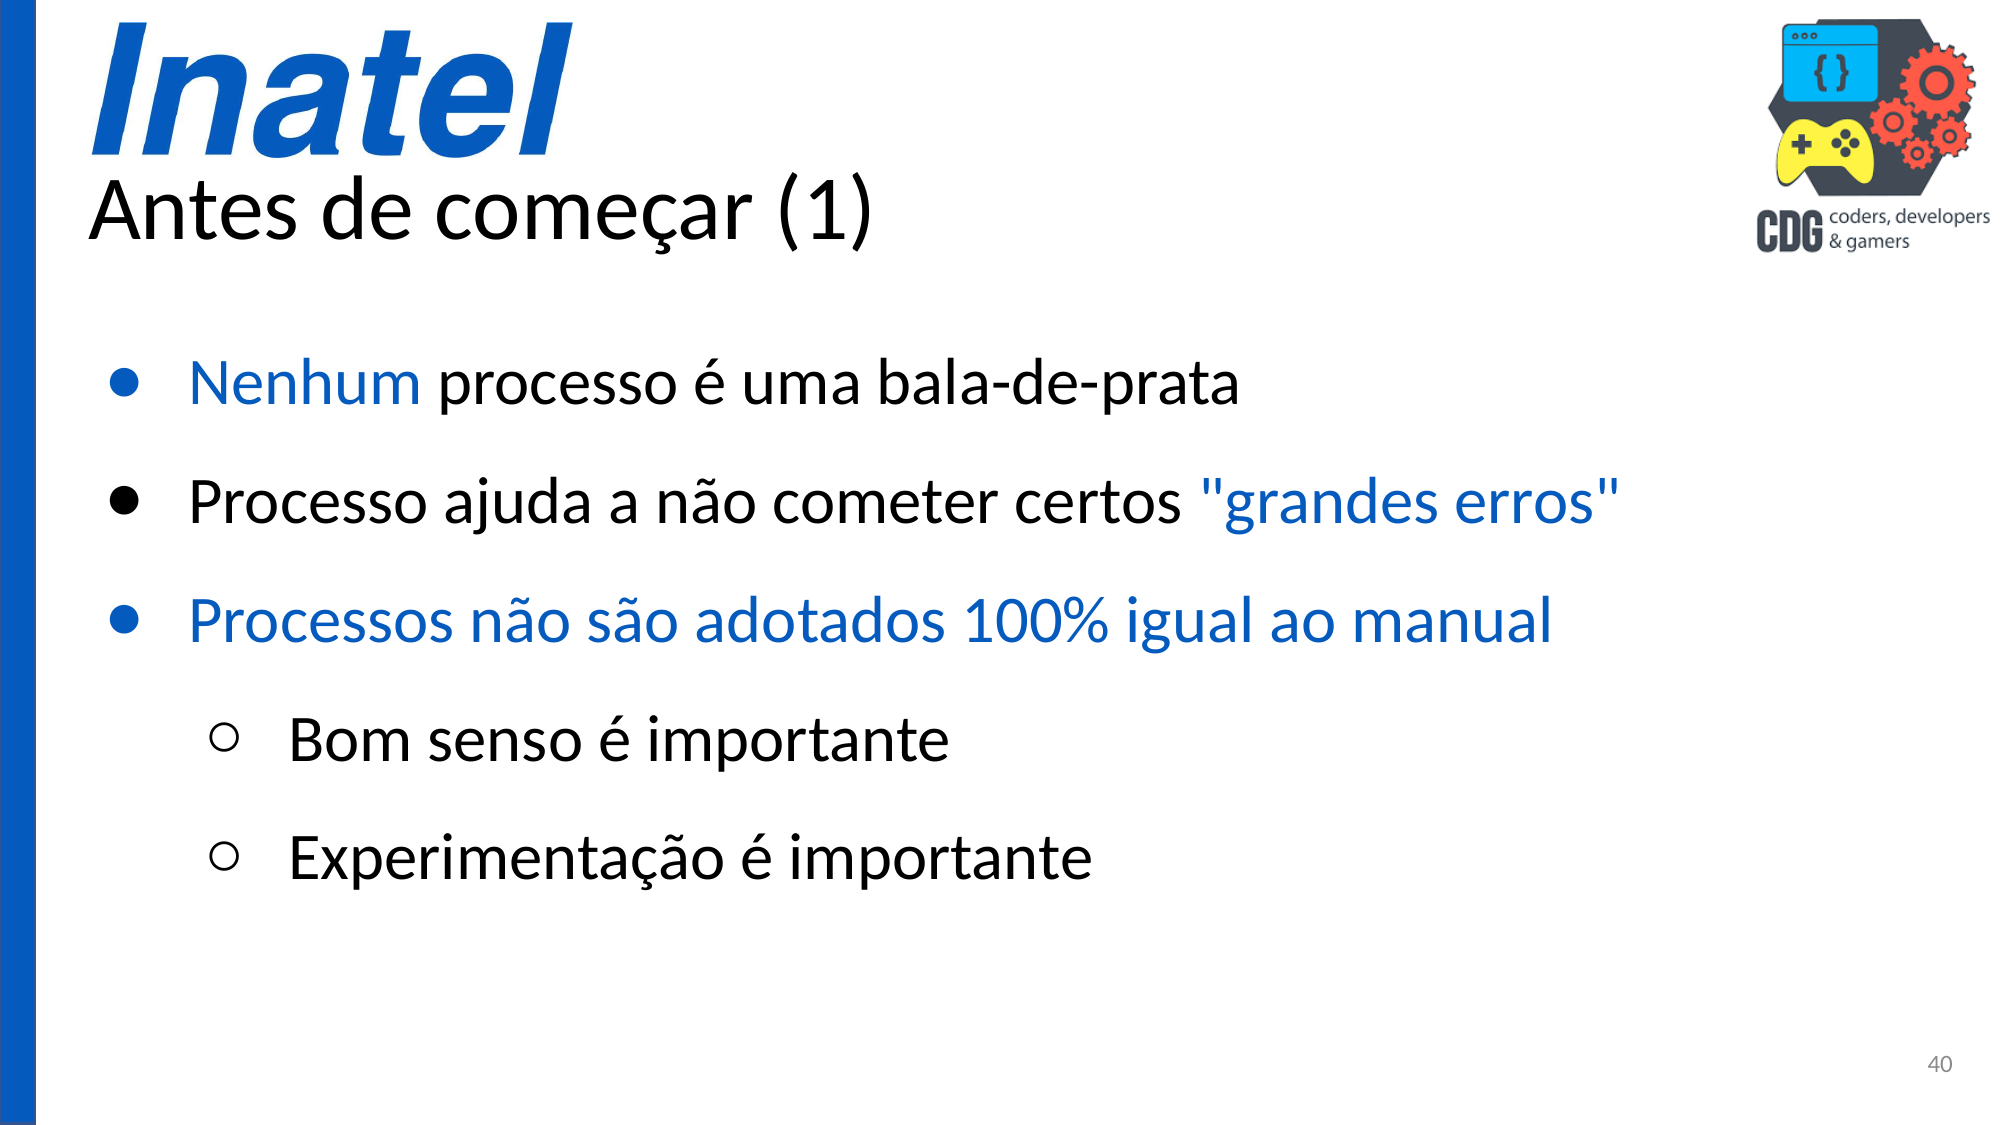

# Antes de começar (1)
Nenhum processo é uma bala-de-prata
Processo ajuda a não cometer certos "grandes erros"
Processos não são adotados 100% igual ao manual
Bom senso é importante
Experimentação é importante

40